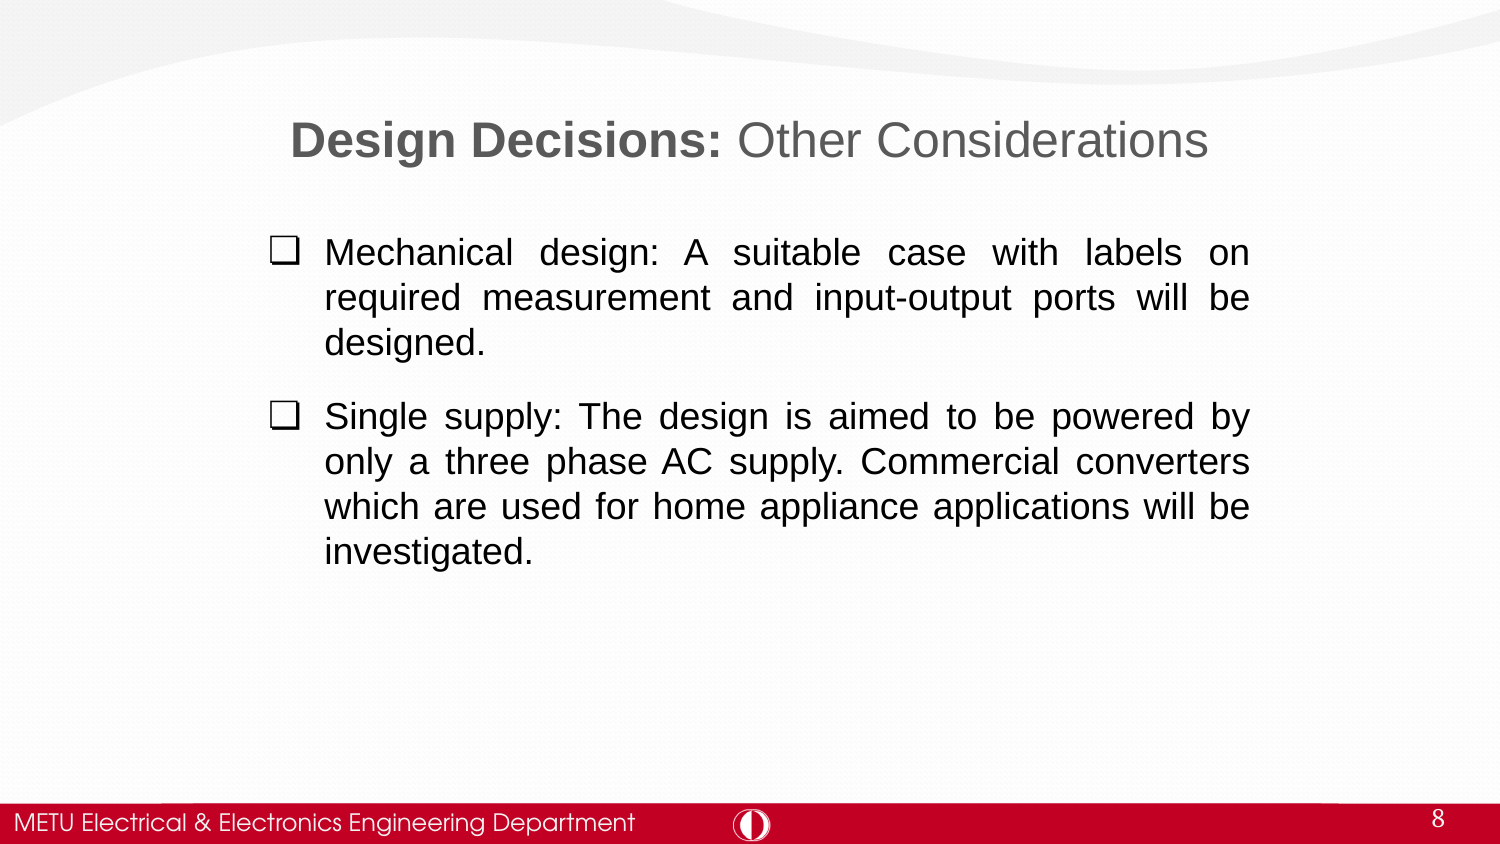

# Design Decisions: Other Considerations
Mechanical design: A suitable case with labels on required measurement and input-output ports will be designed.

Single supply: The design is aimed to be powered by only a three phase AC supply. Commercial converters which are used for home appliance applications will be investigated.
METU Electrical & Electronics Engineering Department
8